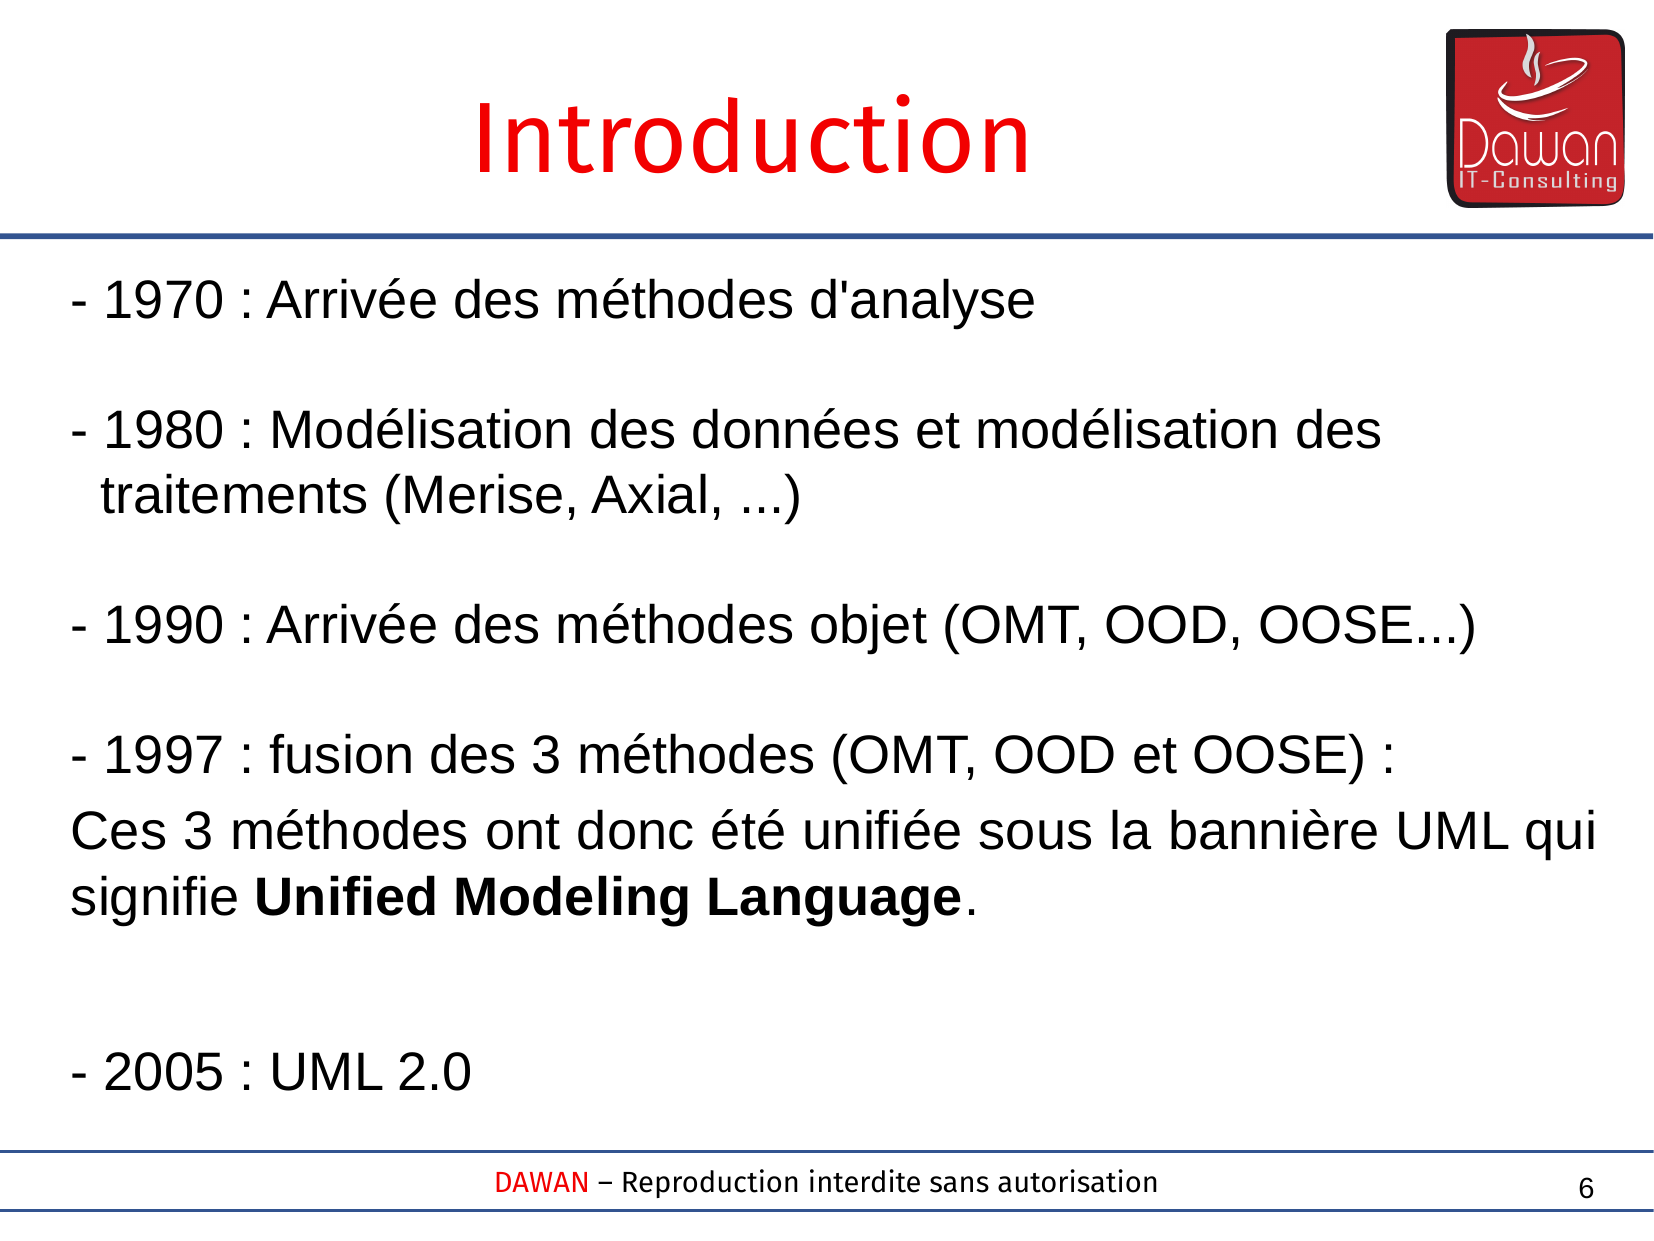

Introduction
- 1970 : Arrivée des méthodes d'analyse

- 1980 : Modélisation des données et modélisation des
  traitements (Merise, Axial, ...)

- 1990 : Arrivée des méthodes objet (OMT, OOD, OOSE...)

- 1997 : fusion des 3 méthodes (OMT, OOD et OOSE) :
Ces 3 méthodes ont donc été unifiée sous la bannière UML qui signifie Unified Modeling Language.

- 2005 : UML 2.0

6